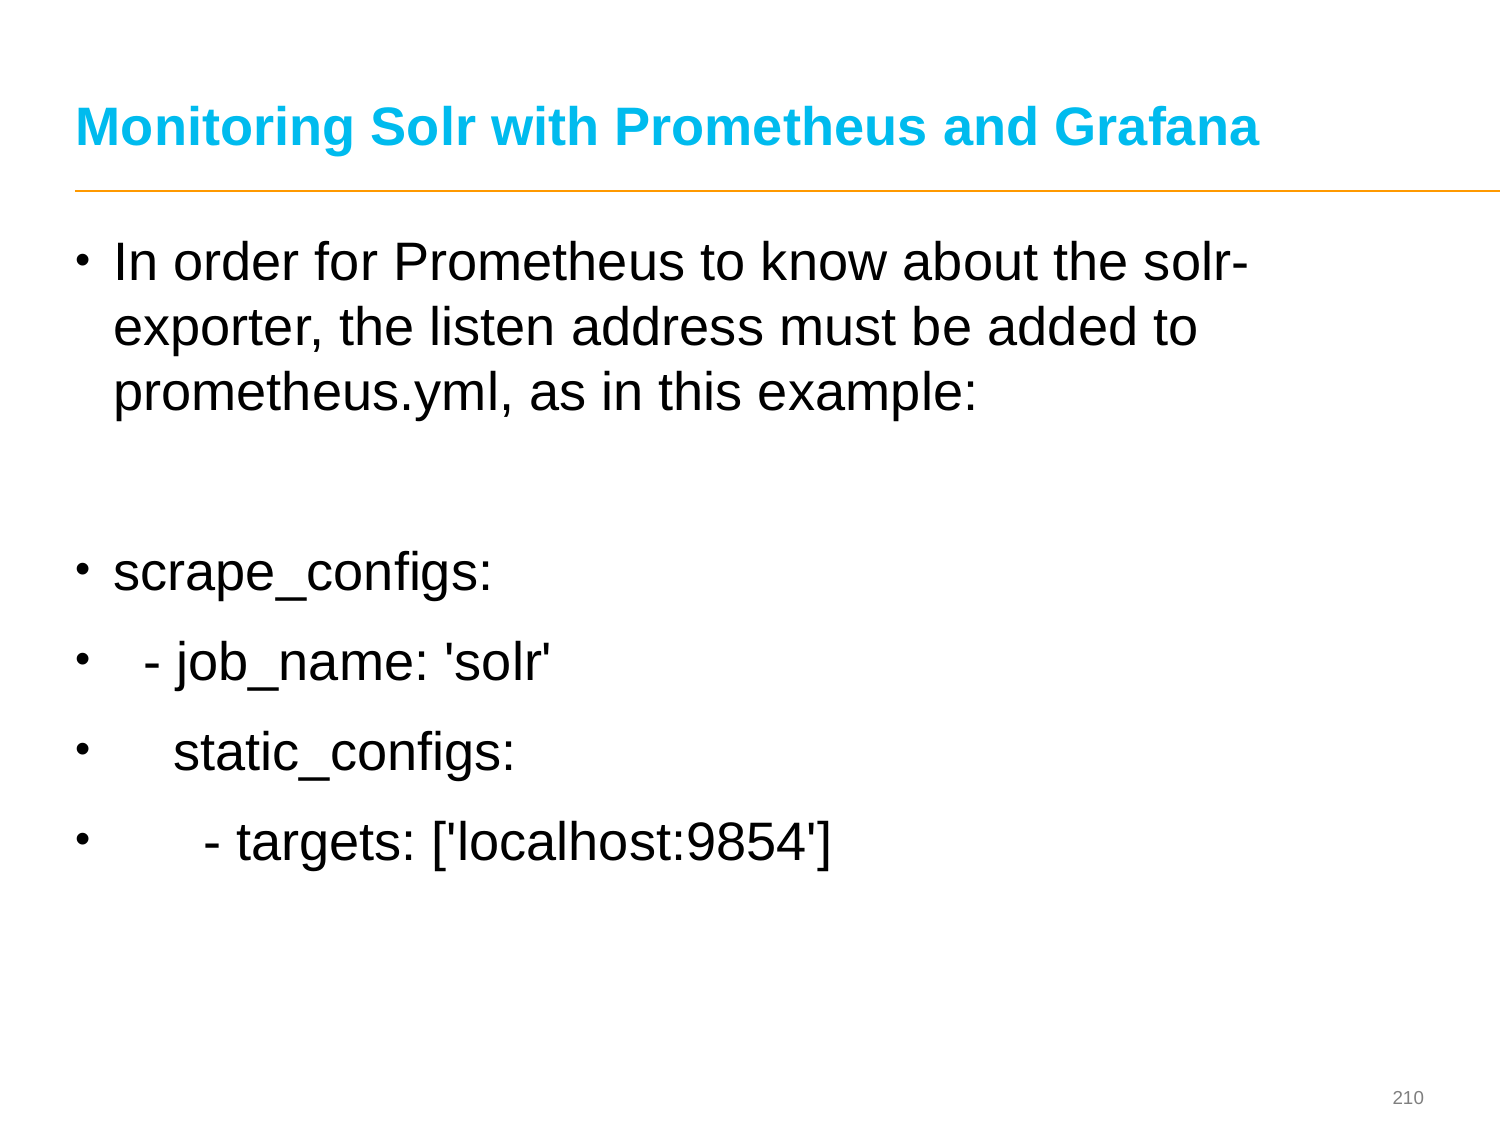

# Monitoring Solr with Prometheus and Grafana
In order for Prometheus to know about the solr-exporter, the listen address must be added to prometheus.yml, as in this example:

scrape_configs:
  - job_name: 'solr'
    static_configs:
      - targets: ['localhost:9854']